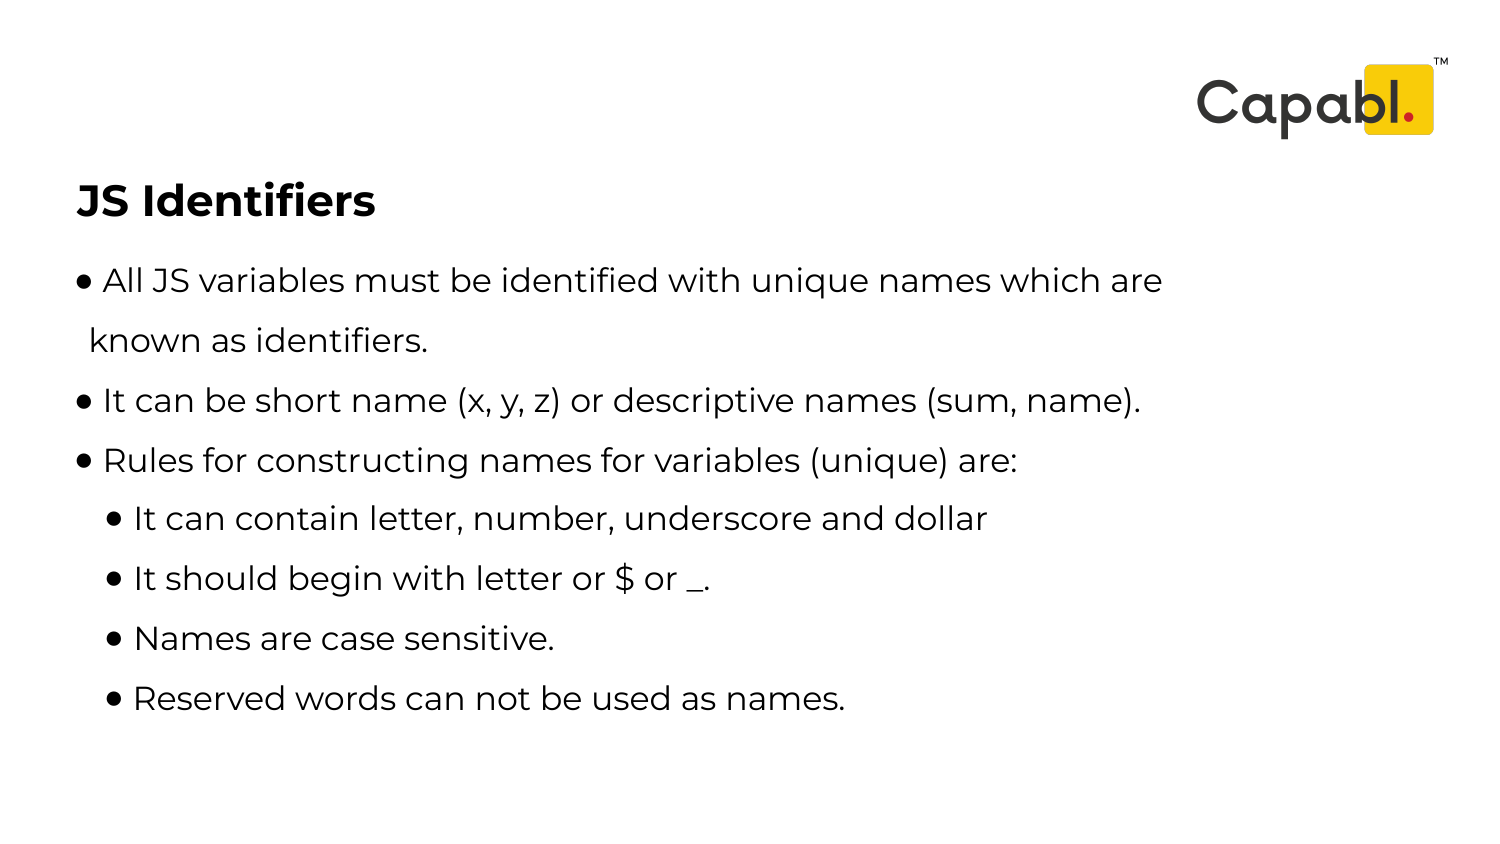

JS Identifiers
# All JS variables must be identified with unique names which are known as identifiers.
 It can be short name (x, y, z) or descriptive names (sum, name).
 Rules for constructing names for variables (unique) are:
 It can contain letter, number, underscore and dollar
 It should begin with letter or $ or _.
 Names are case sensitive.
 Reserved words can not be used as names.